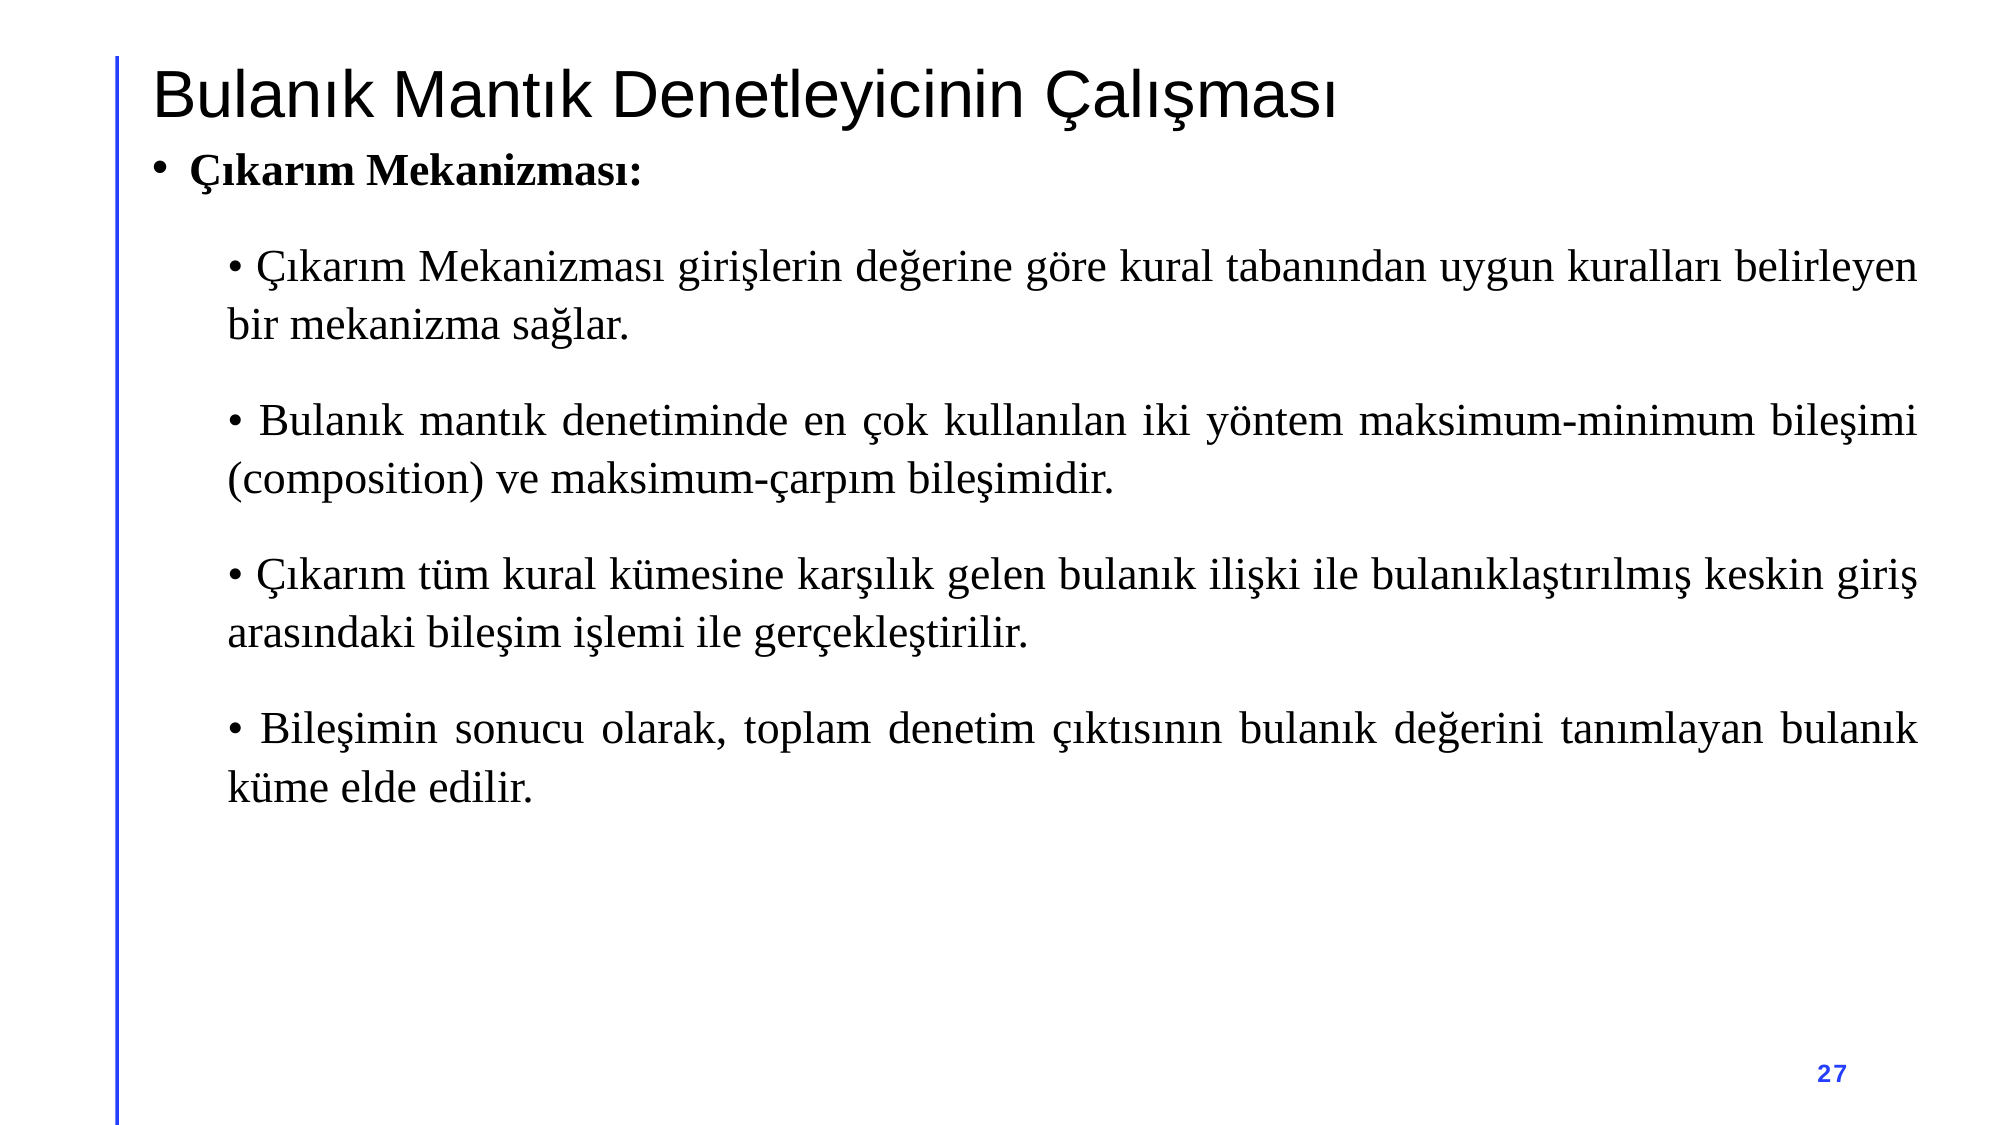

# Bulanık Mantık Denetleyicinin Çalışması
Çıkarım Mekanizması:
• Çıkarım Mekanizması girişlerin değerine göre kural tabanından uygun kuralları belirleyen bir mekanizma sağlar.
• Bulanık mantık denetiminde en çok kullanılan iki yöntem maksimum-minimum bileşimi (composition) ve maksimum-çarpım bileşimidir.
• Çıkarım tüm kural kümesine karşılık gelen bulanık ilişki ile bulanıklaştırılmış keskin giriş arasındaki bileşim işlemi ile gerçekleştirilir.
• Bileşimin sonucu olarak, toplam denetim çıktısının bulanık değerini tanımlayan bulanık küme elde edilir.

27